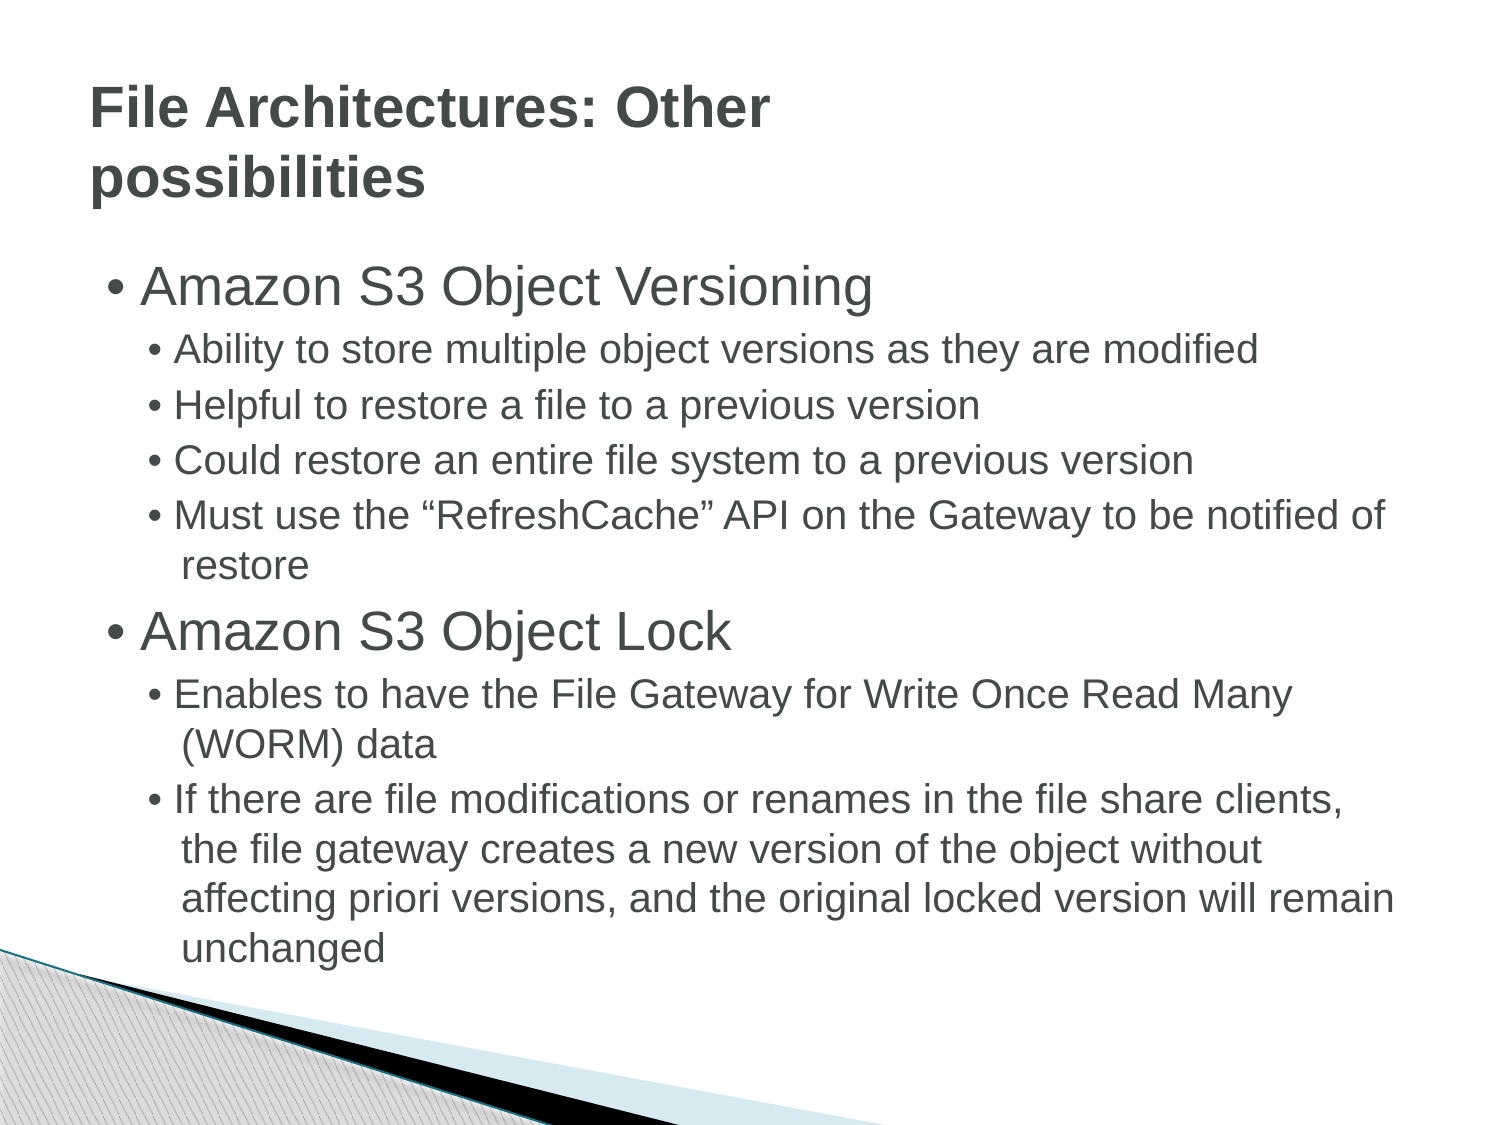

# File Architectures: Other possibilities
• Amazon S3 Object Versioning
• Ability to store multiple object versions as they are modified
• Helpful to restore a file to a previous version
• Could restore an entire file system to a previous version
• Must use the “RefreshCache” API on the Gateway to be notified of restore
• Amazon S3 Object Lock
• Enables to have the File Gateway for Write Once Read Many (WORM) data
• If there are file modifications or renames in the file share clients, the file gateway creates a new version of the object without affecting priori versions, and the original locked version will remain unchanged